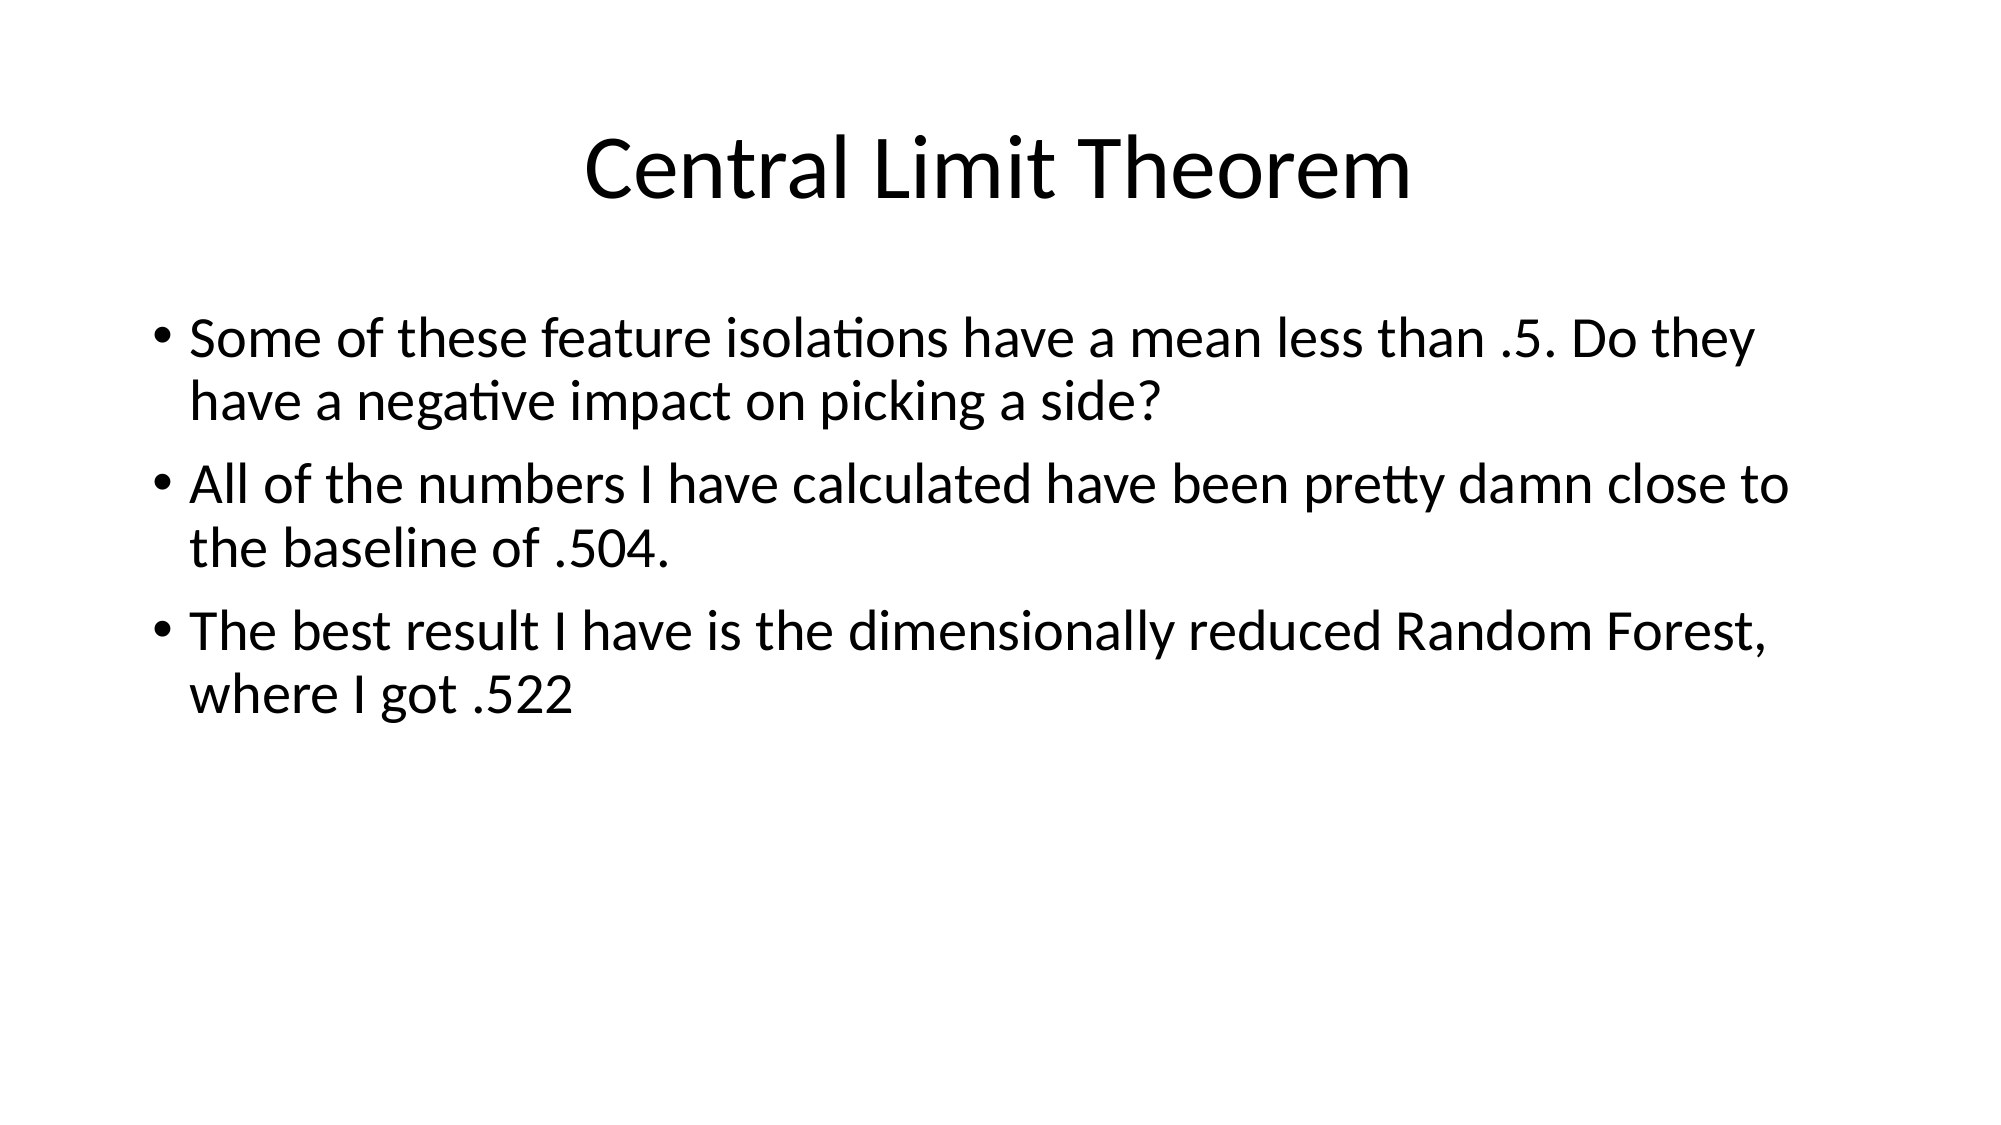

# Central Limit Theorem
Some of these feature isolations have a mean less than .5. Do they have a negative impact on picking a side?
All of the numbers I have calculated have been pretty damn close to the baseline of .504.
The best result I have is the dimensionally reduced Random Forest, where I got .522